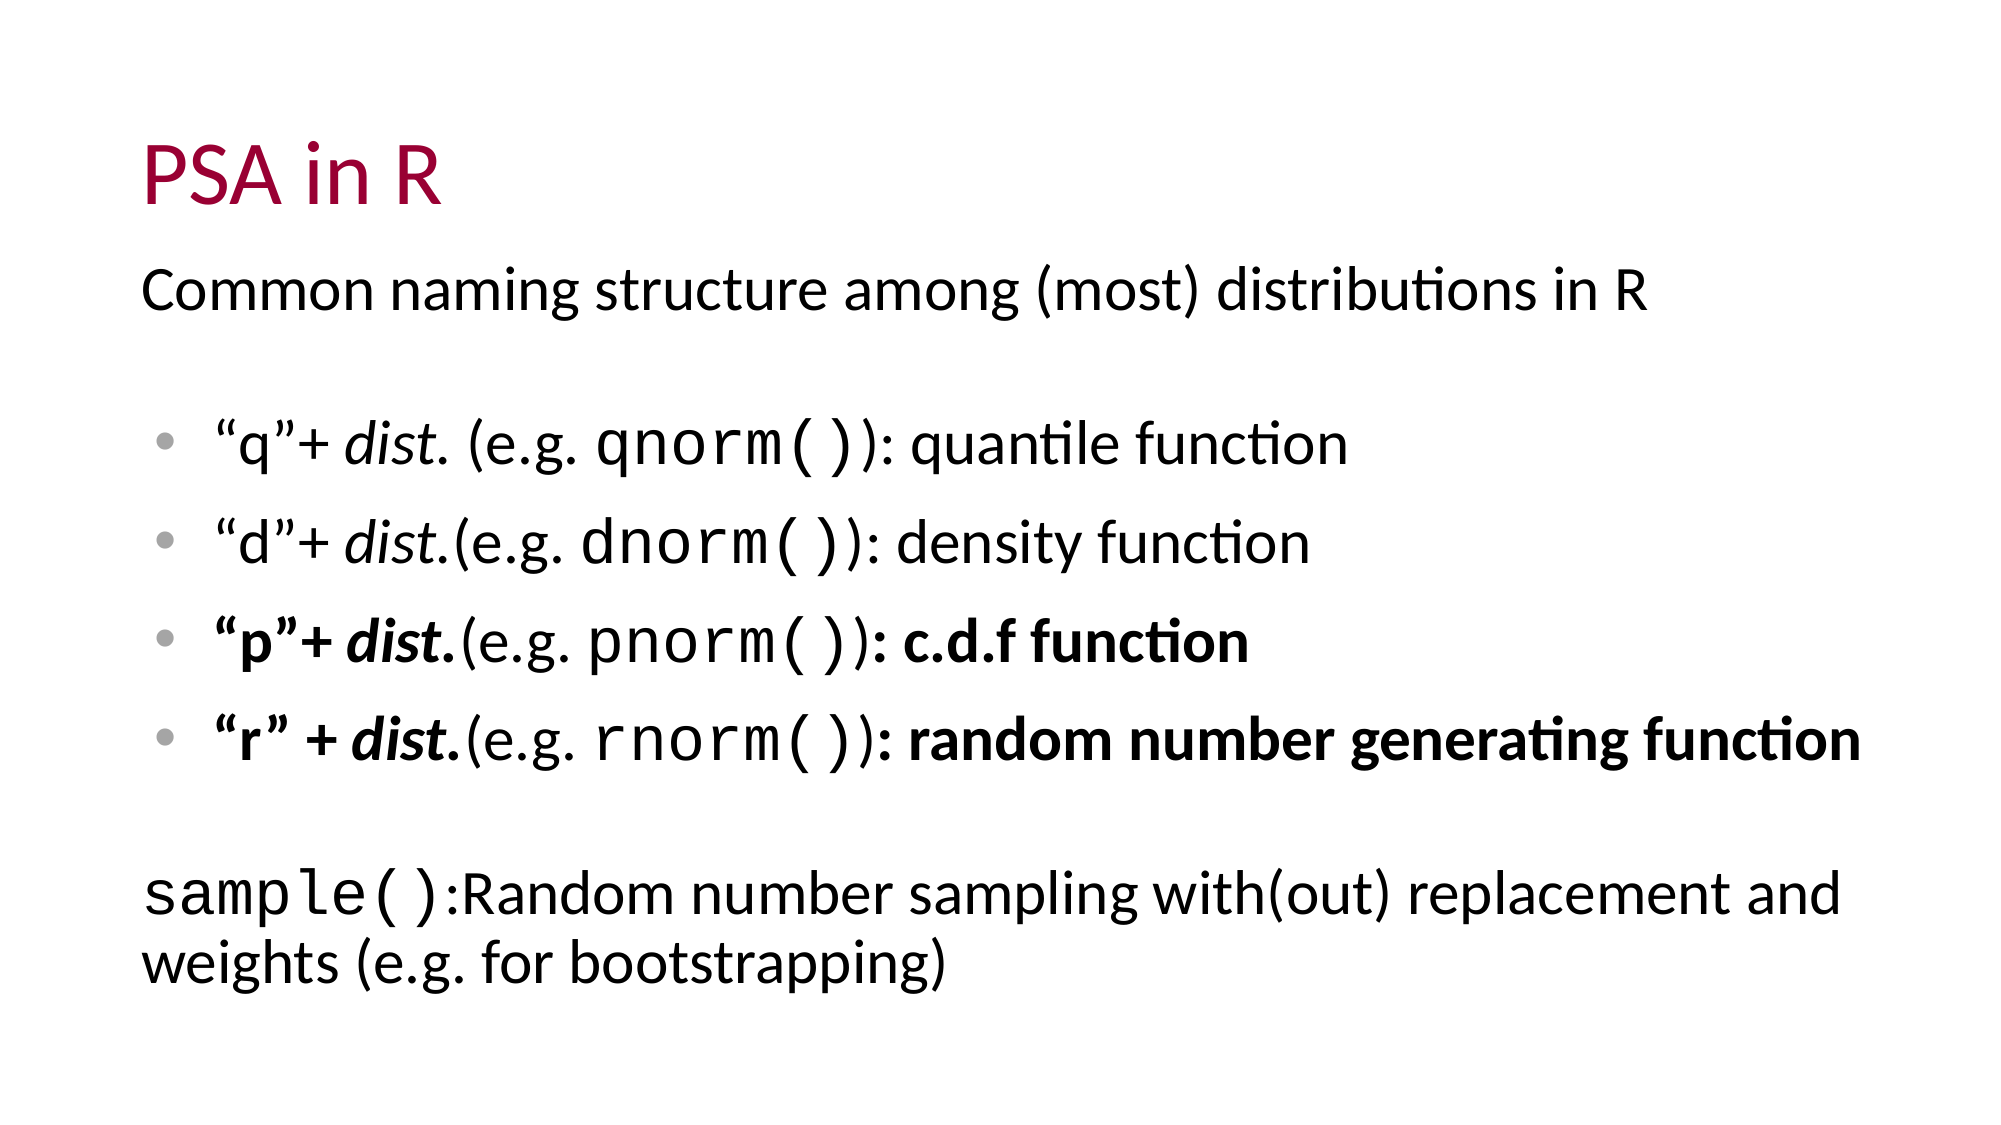

# PSA in R
Common naming structure among (most) distributions in R

“q”+ dist. (e.g. qnorm()): quantile function

“d”+ dist.(e.g. dnorm()): density function

“p”+ dist.(e.g. pnorm()): c.d.f function

“r” + dist.(e.g. rnorm()): random number generating function

sample():Random number sampling with(out) replacement and weights (e.g. for bootstrapping)